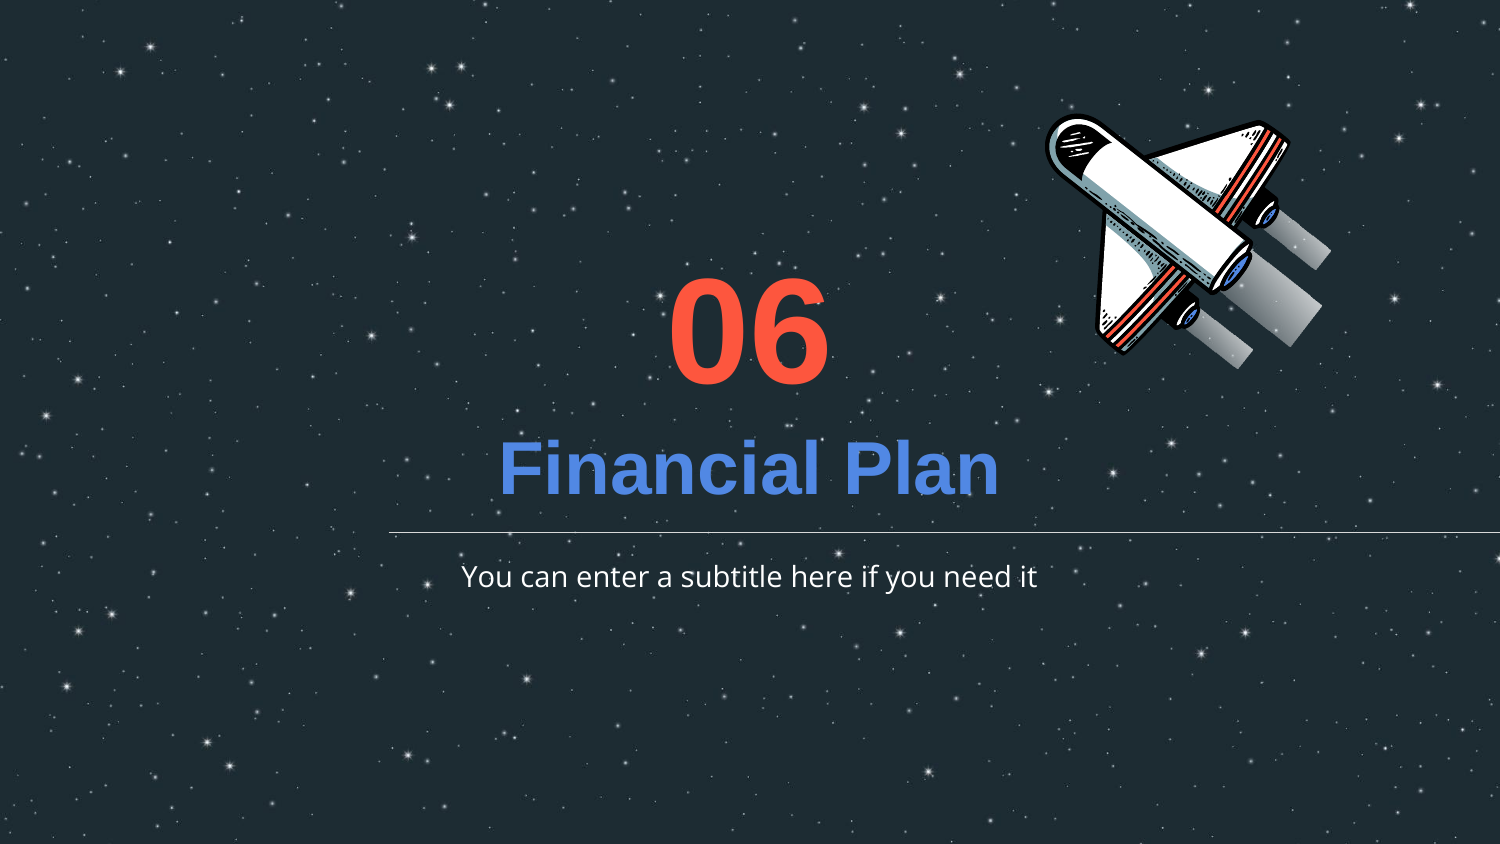

06
# Financial Plan
You can enter a subtitle here if you need it